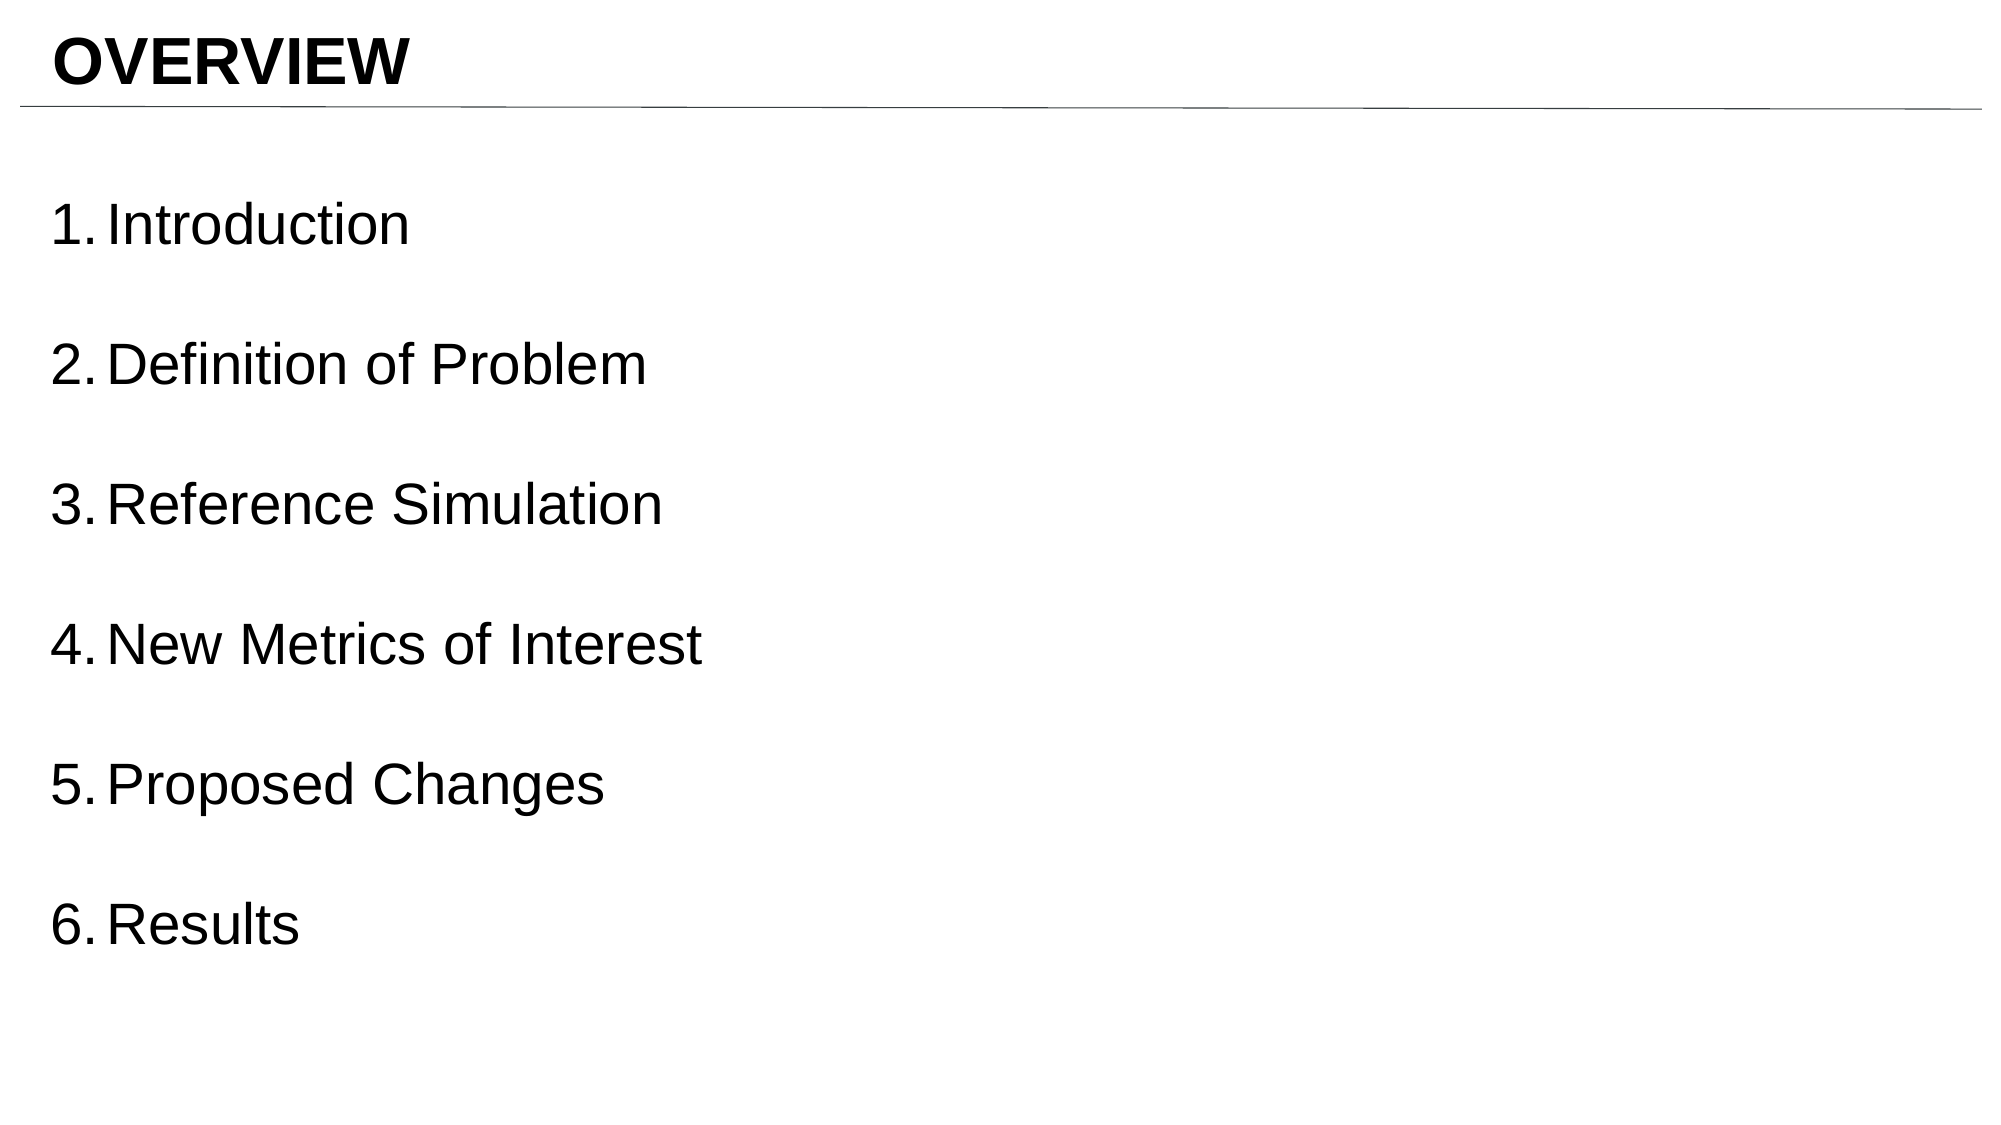

OVERVIEW
Introduction
Definition of Problem
Reference Simulation
New Metrics of Interest
Proposed Changes
Results